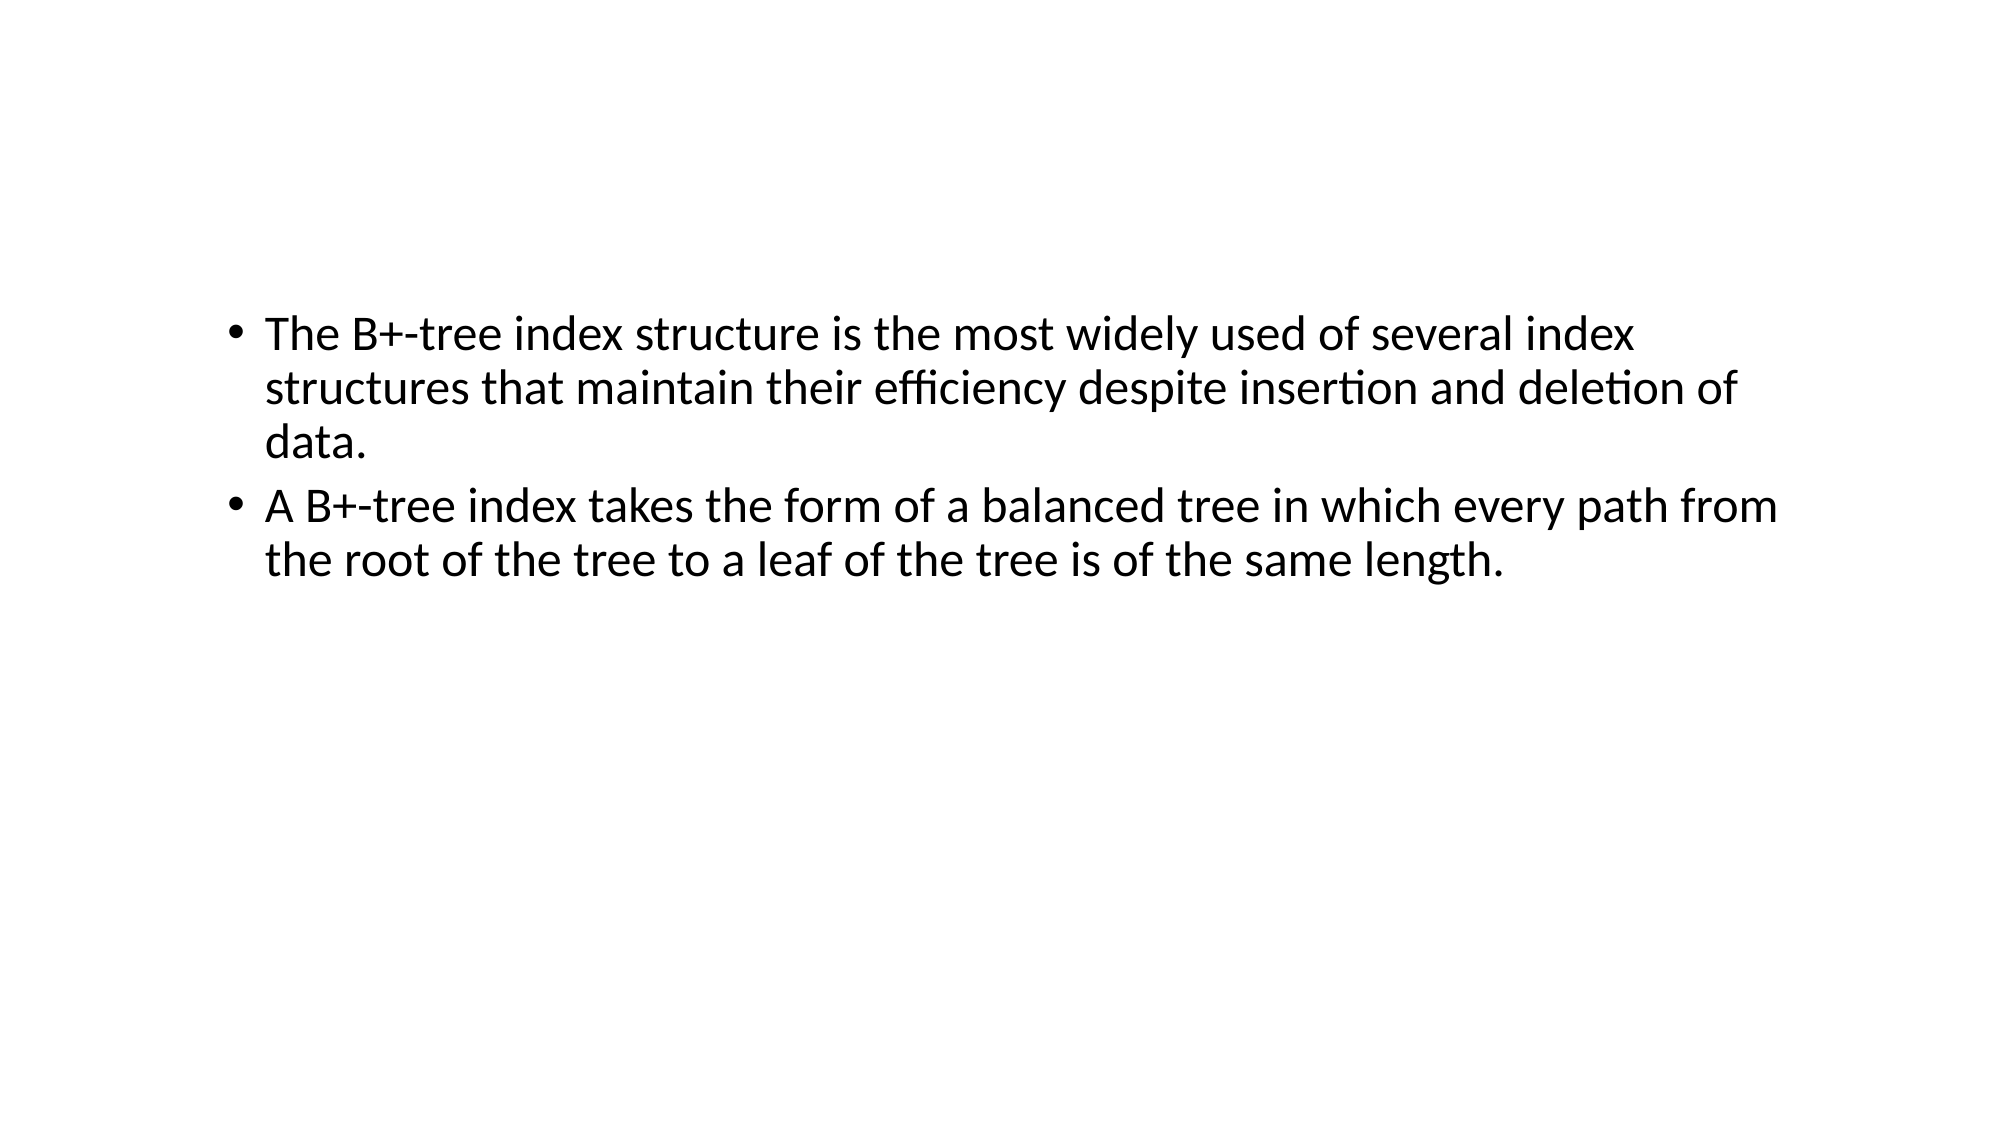

#
The B+-tree index structure is the most widely used of several index structures that maintain their efficiency despite insertion and deletion of data.
A B+-tree index takes the form of a balanced tree in which every path from the root of the tree to a leaf of the tree is of the same length.